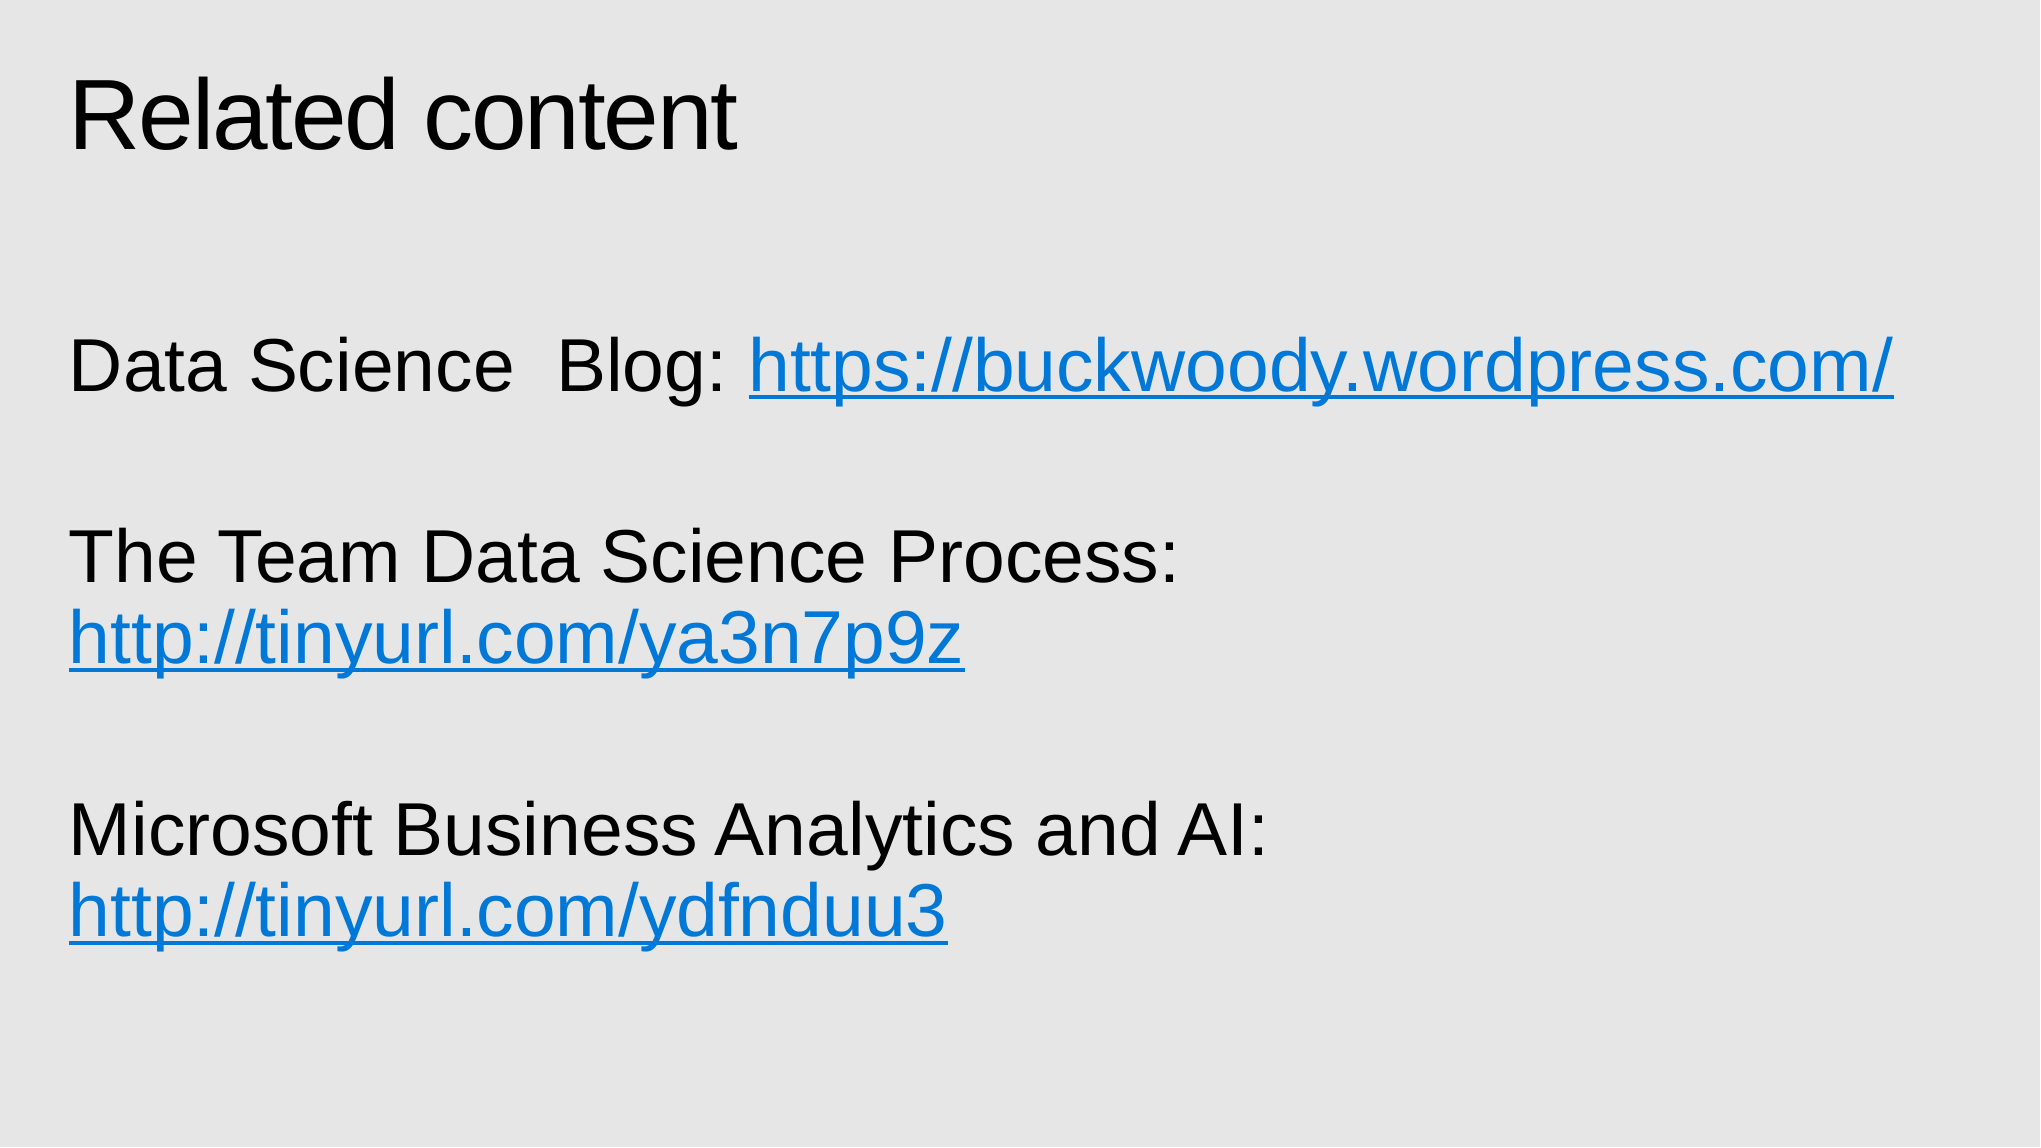

# Related content
Data Science  Blog: https://buckwoody.wordpress.com/

The Team Data Science Process: http://tinyurl.com/ya3n7p9z

Microsoft Business Analytics and AI: http://tinyurl.com/ydfnduu3